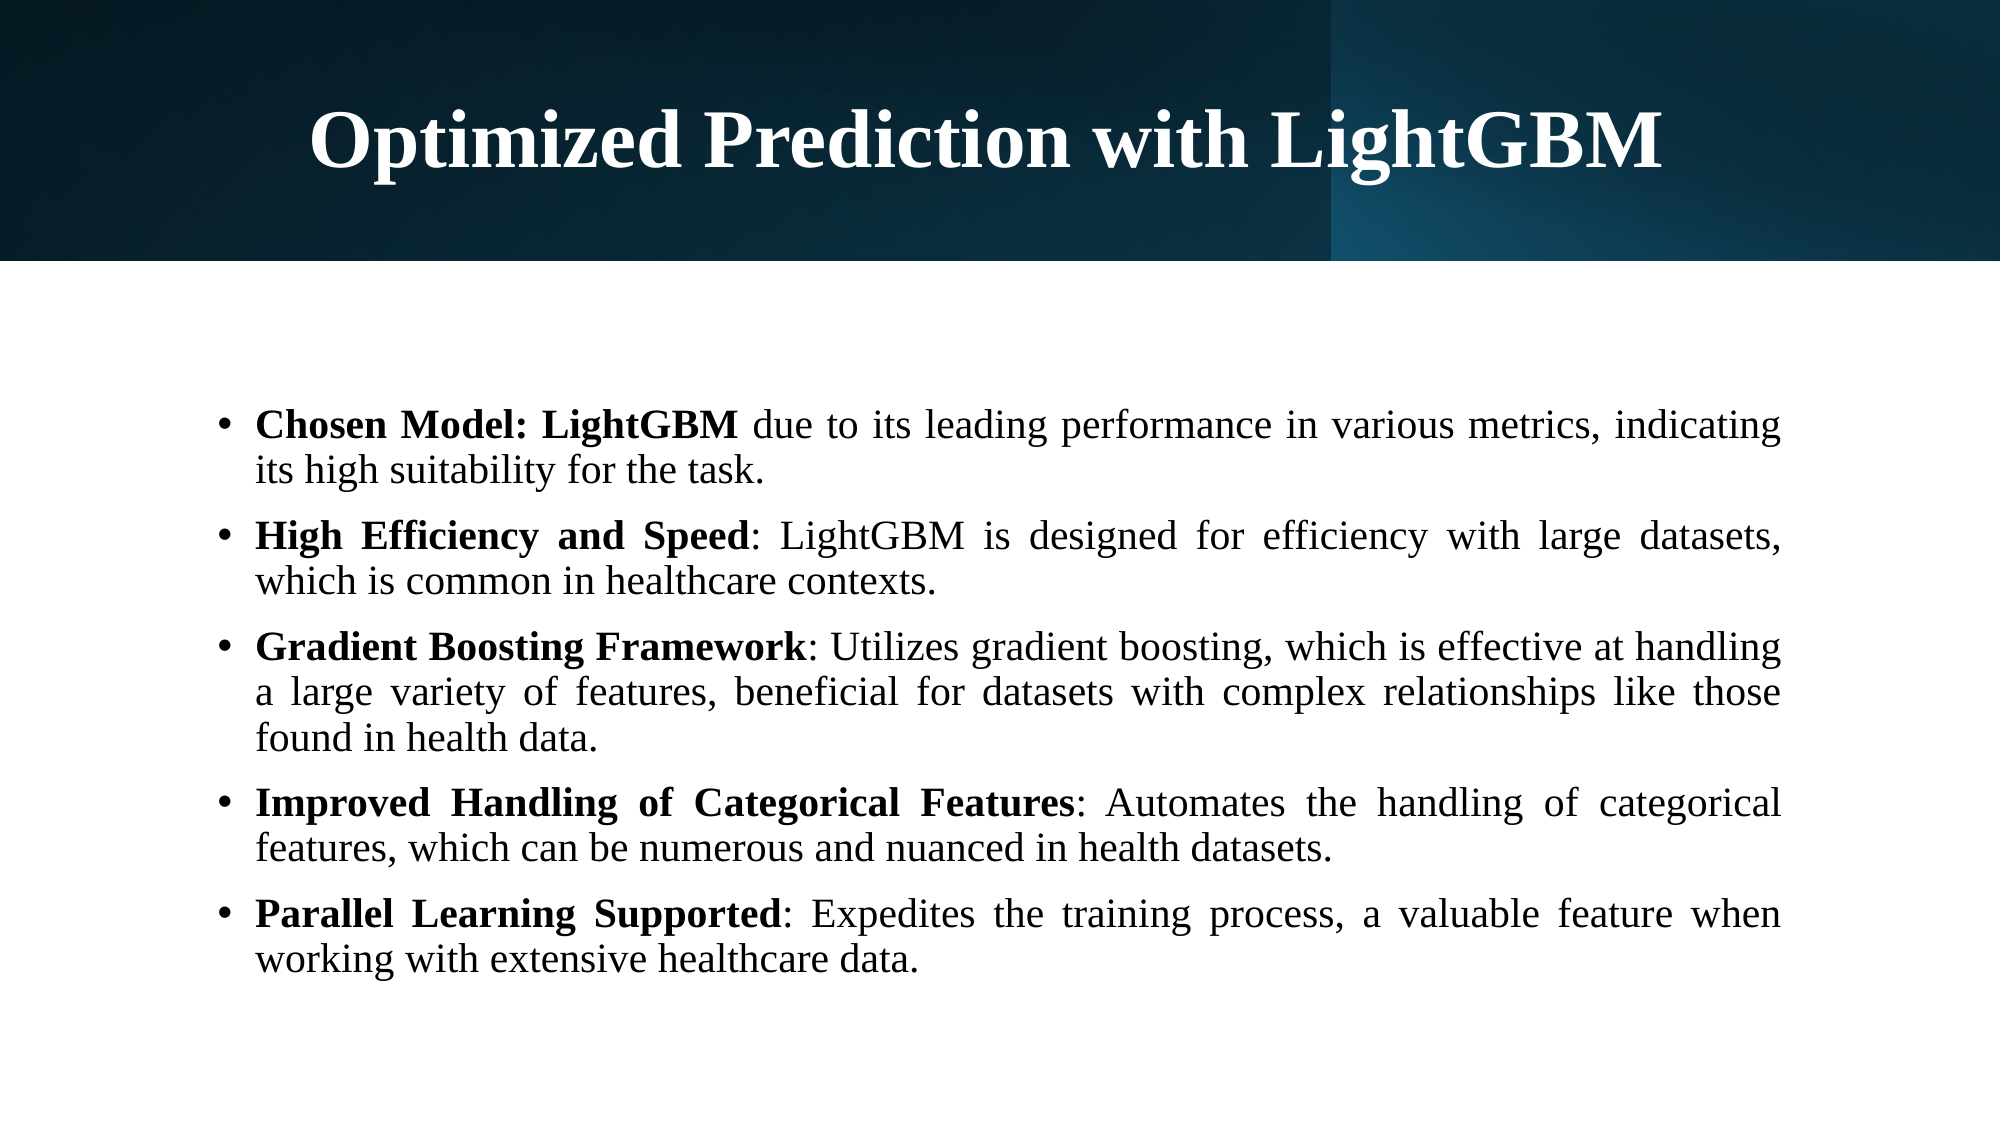

# Optimized Prediction with LightGBM
Chosen Model: LightGBM due to its leading performance in various metrics, indicating its high suitability for the task.
High Efficiency and Speed: LightGBM is designed for efficiency with large datasets, which is common in healthcare contexts.
Gradient Boosting Framework: Utilizes gradient boosting, which is effective at handling a large variety of features, beneficial for datasets with complex relationships like those found in health data.
Improved Handling of Categorical Features: Automates the handling of categorical features, which can be numerous and nuanced in health datasets.
Parallel Learning Supported: Expedites the training process, a valuable feature when working with extensive healthcare data.